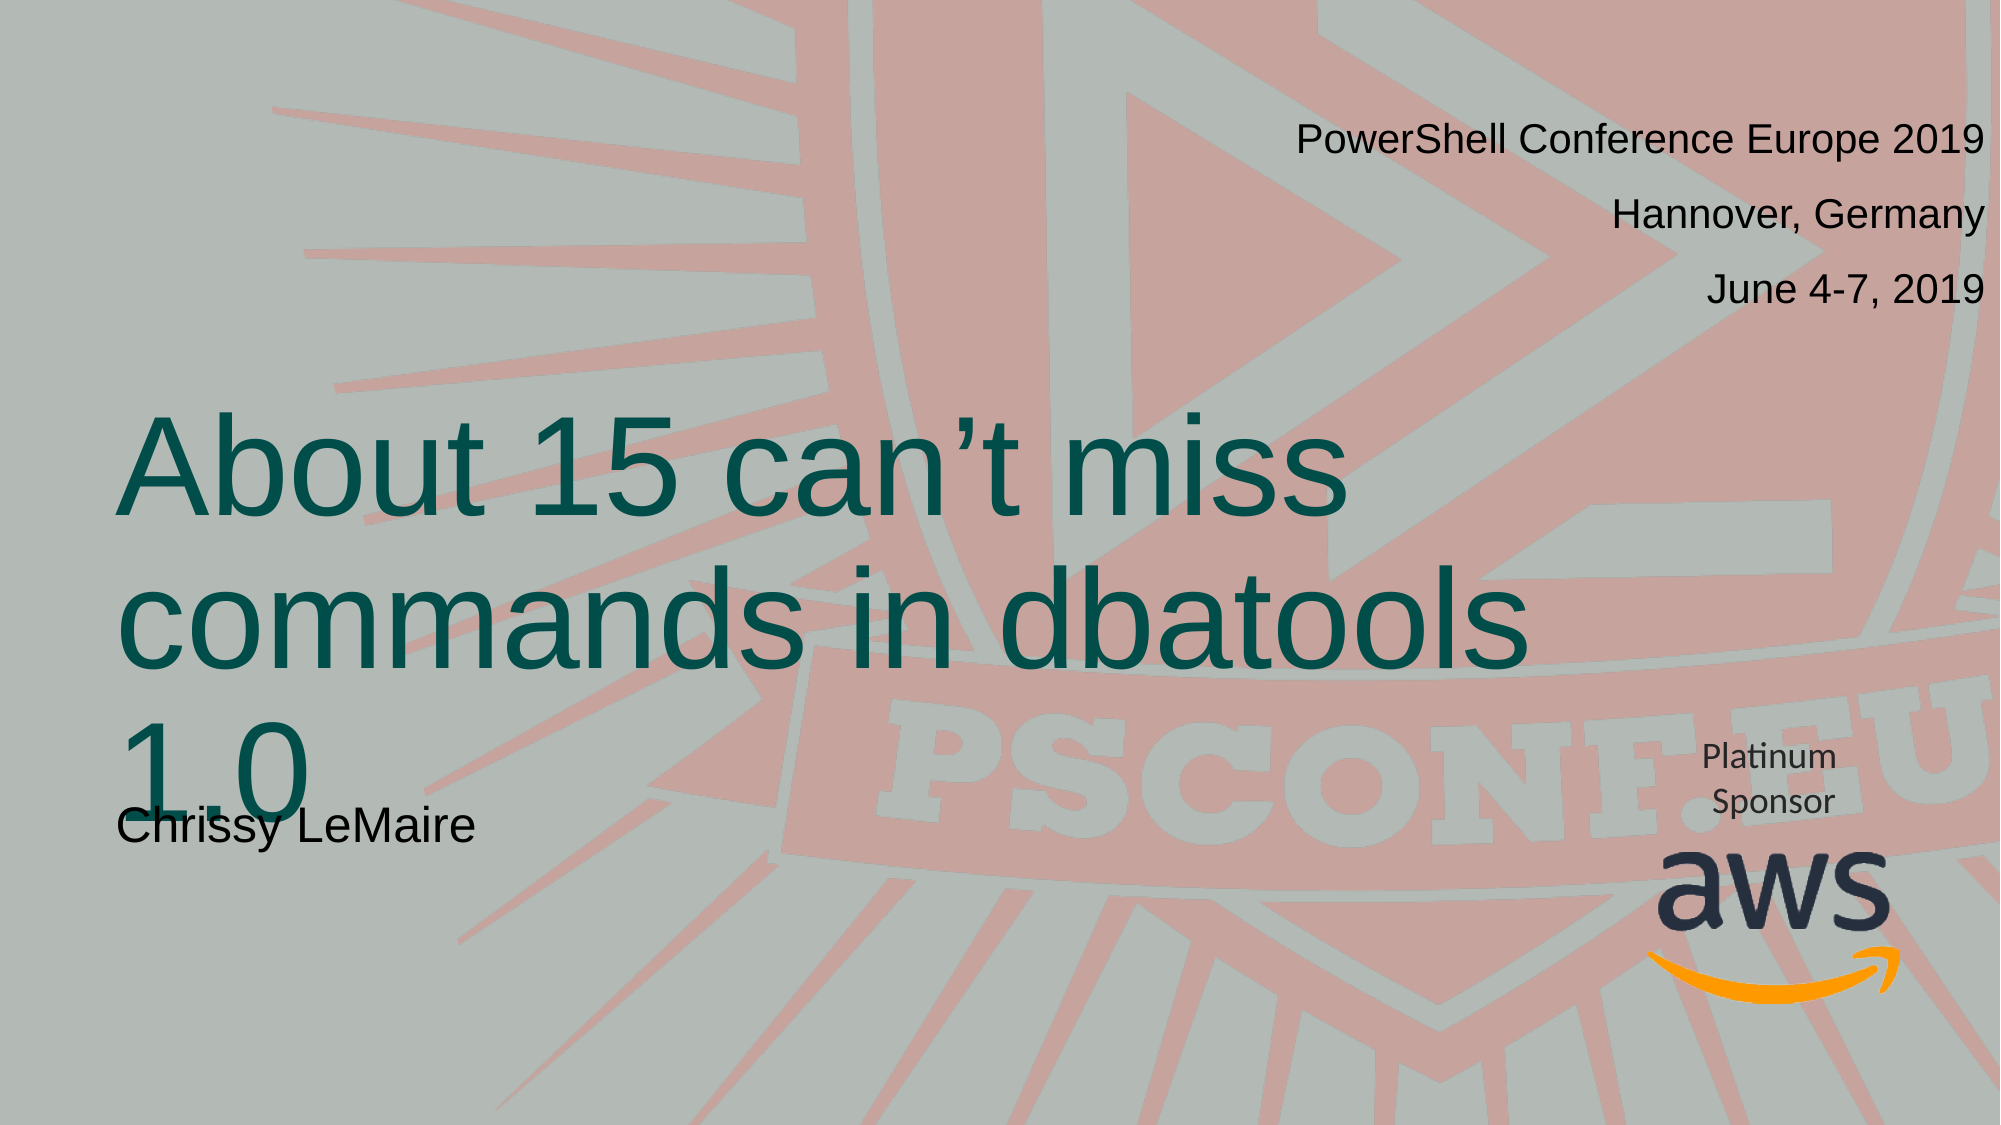

# About 15 can’t miss commands in dbatools 1.0
Chrissy LeMaire